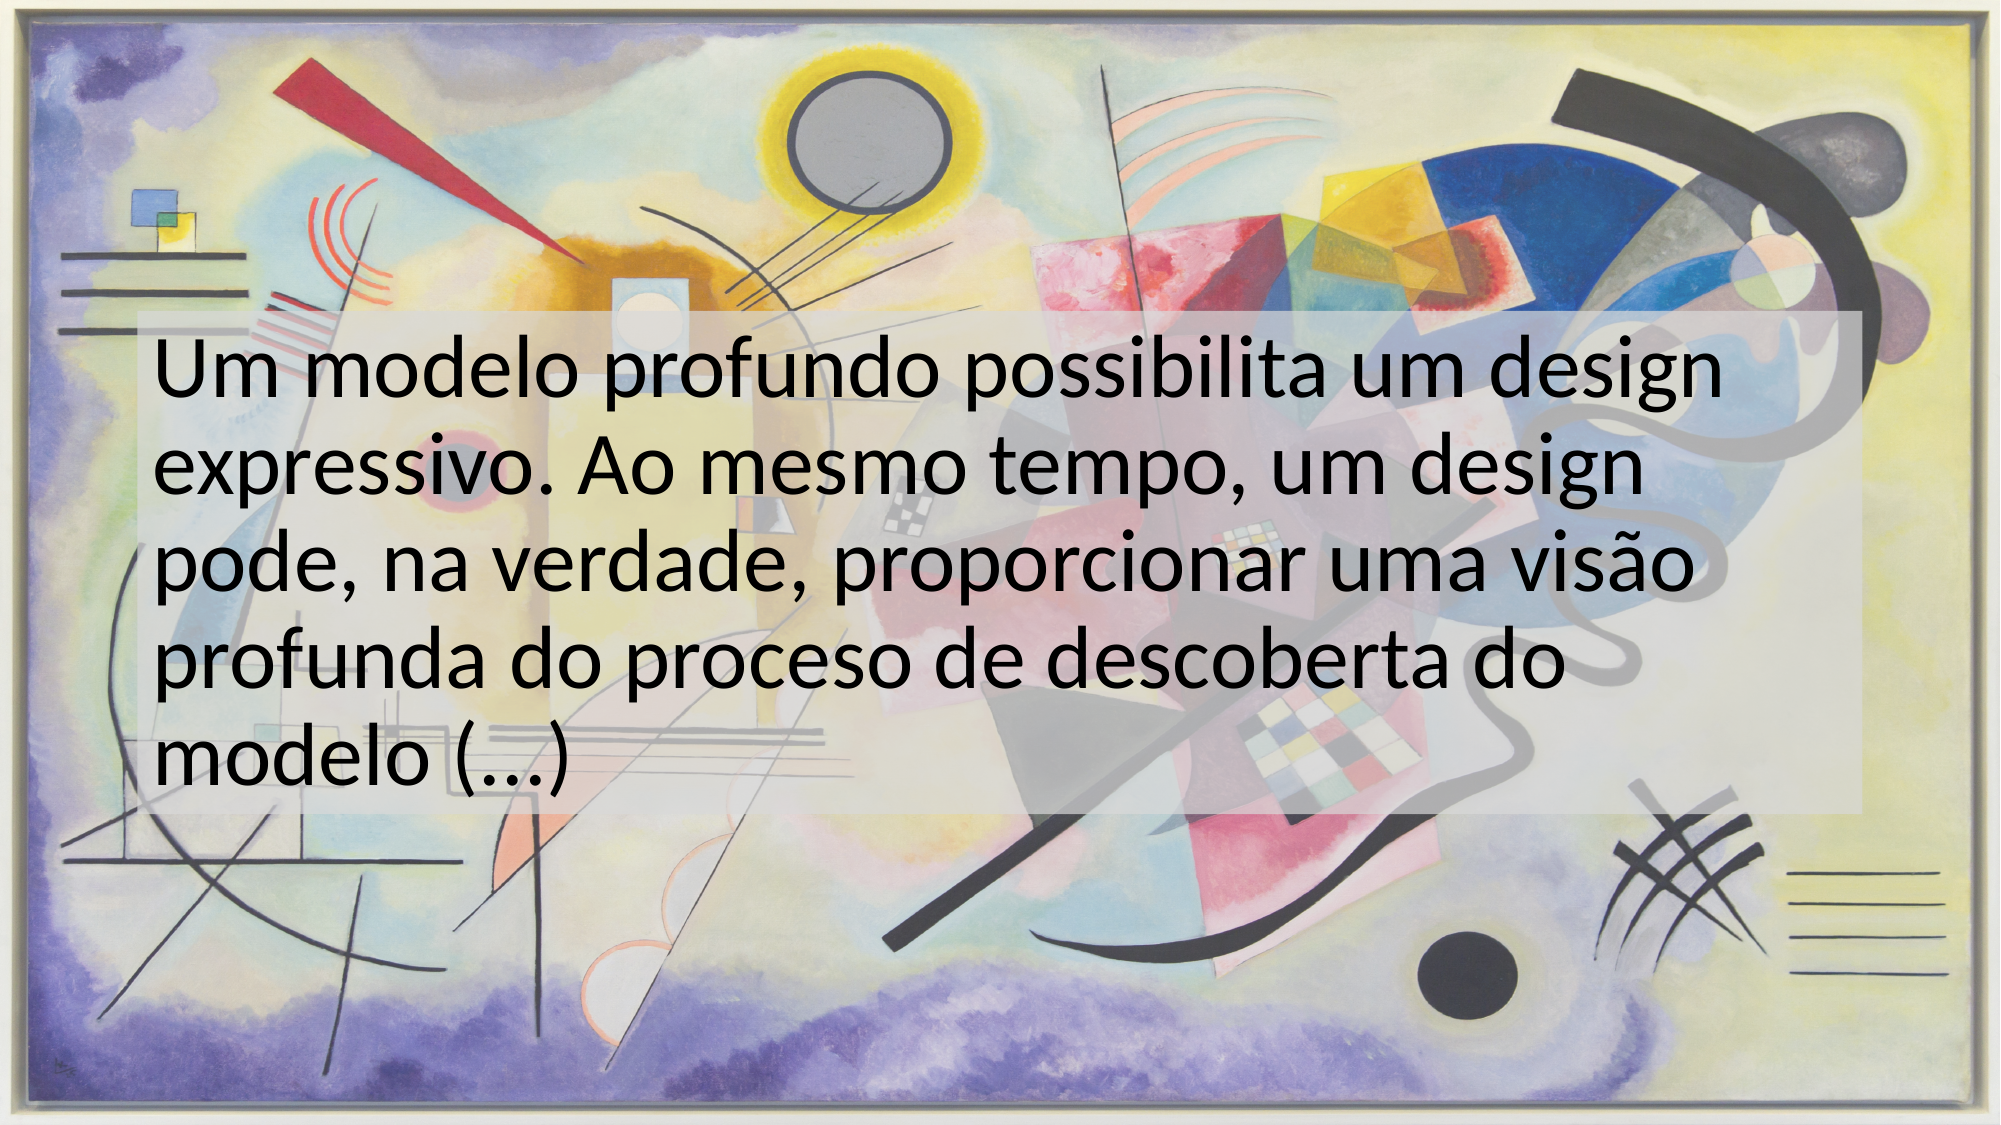

# Um modelo profundo possibilita um design expressivo. Ao mesmo tempo, um design pode, na verdade, proporcionar uma visão profunda do proceso de descoberta do modelo (...)